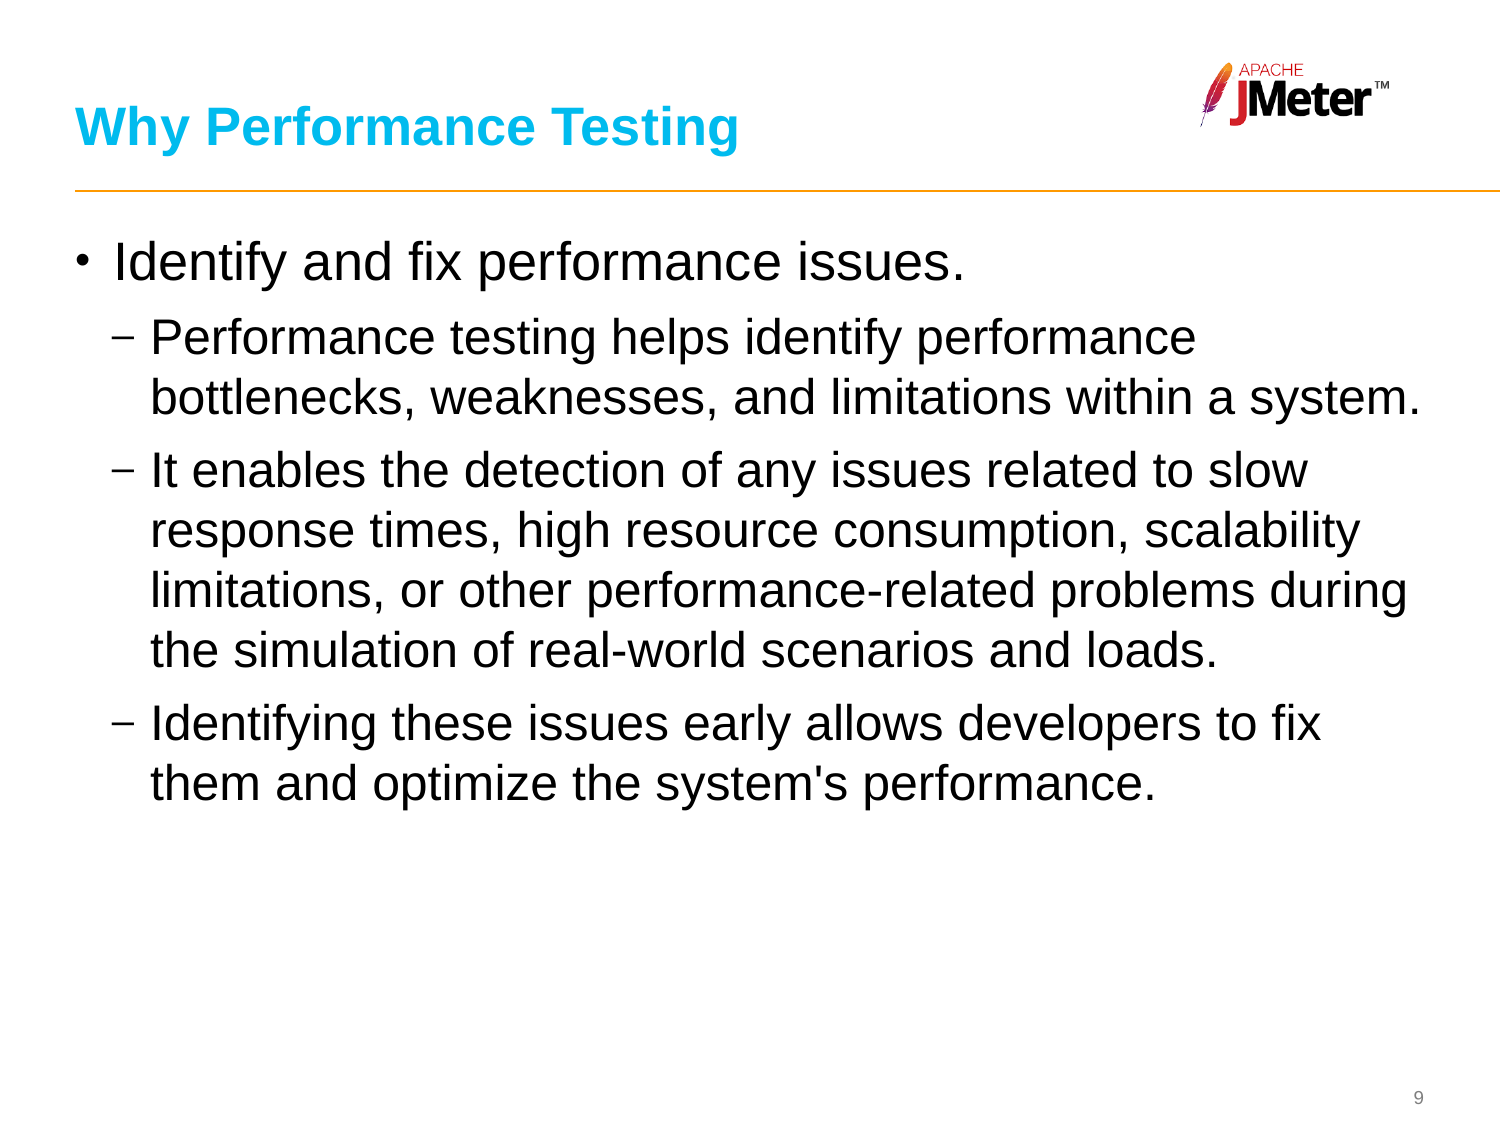

# Why Performance Testing
Identify and fix performance issues.
Performance testing helps identify performance bottlenecks, weaknesses, and limitations within a system.
It enables the detection of any issues related to slow response times, high resource consumption, scalability limitations, or other performance-related problems during the simulation of real-world scenarios and loads.
Identifying these issues early allows developers to fix them and optimize the system's performance.